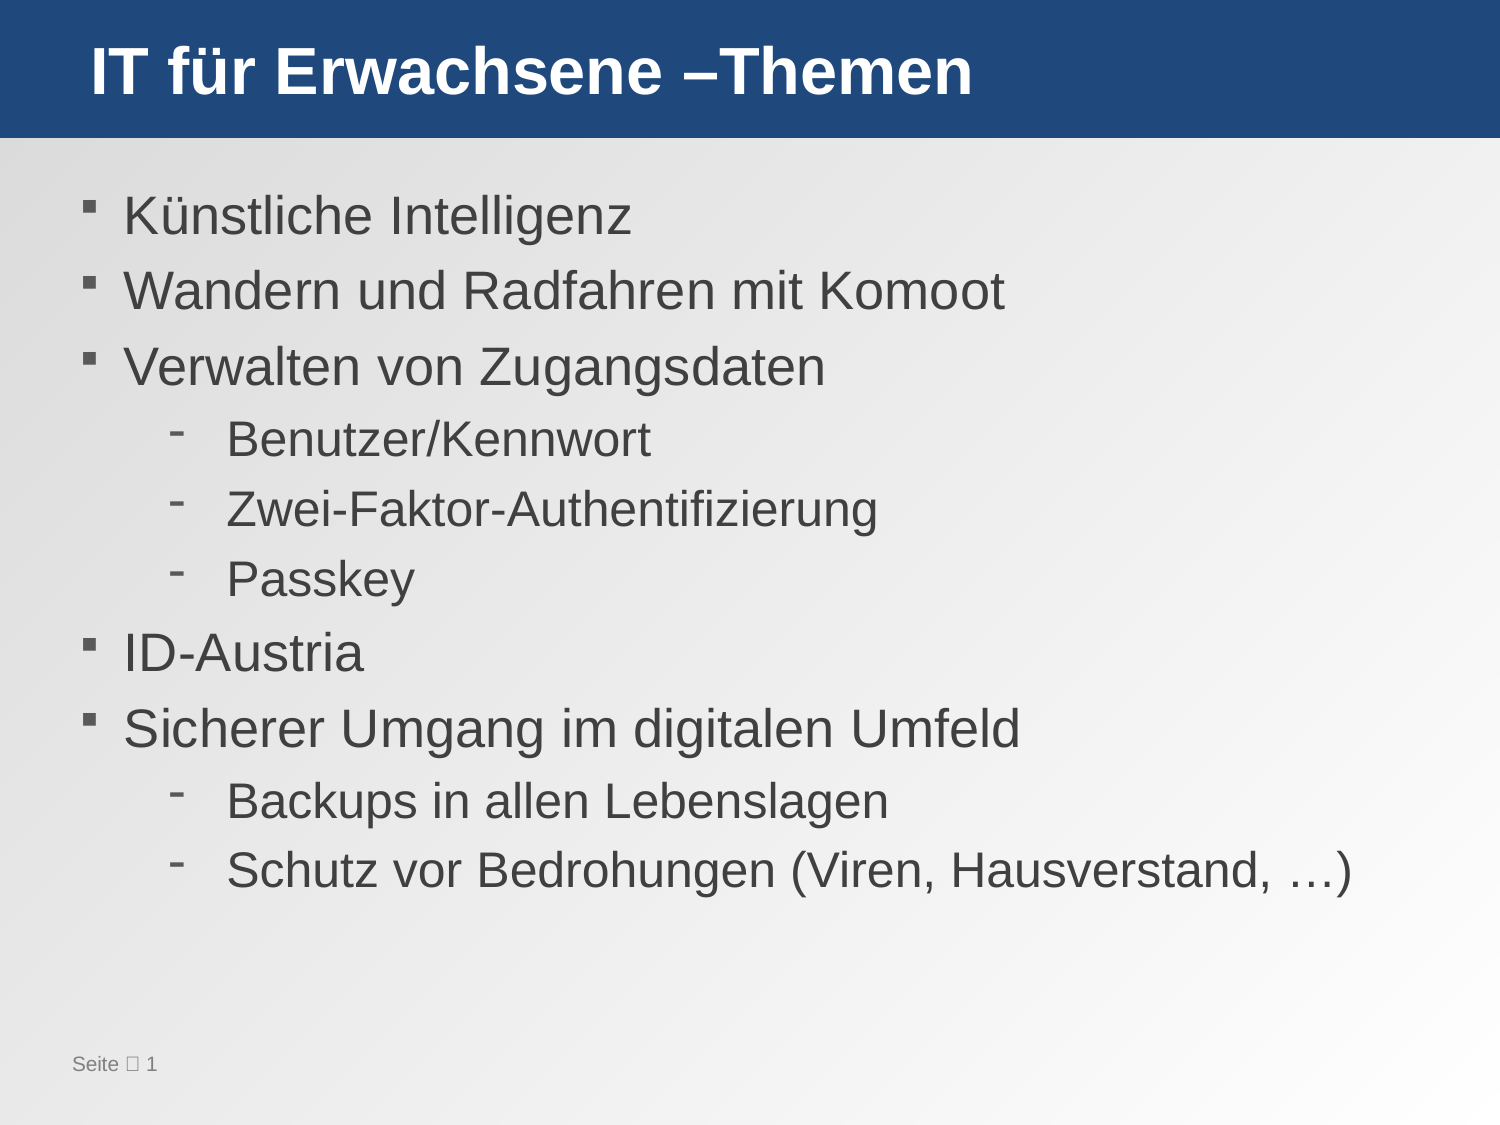

# IT für Erwachsene –Themen
Künstliche Intelligenz
Wandern und Radfahren mit Komoot
Verwalten von Zugangsdaten
Benutzer/Kennwort
Zwei-Faktor-Authentifizierung
Passkey
ID-Austria
Sicherer Umgang im digitalen Umfeld
Backups in allen Lebenslagen
Schutz vor Bedrohungen (Viren, Hausverstand, …)